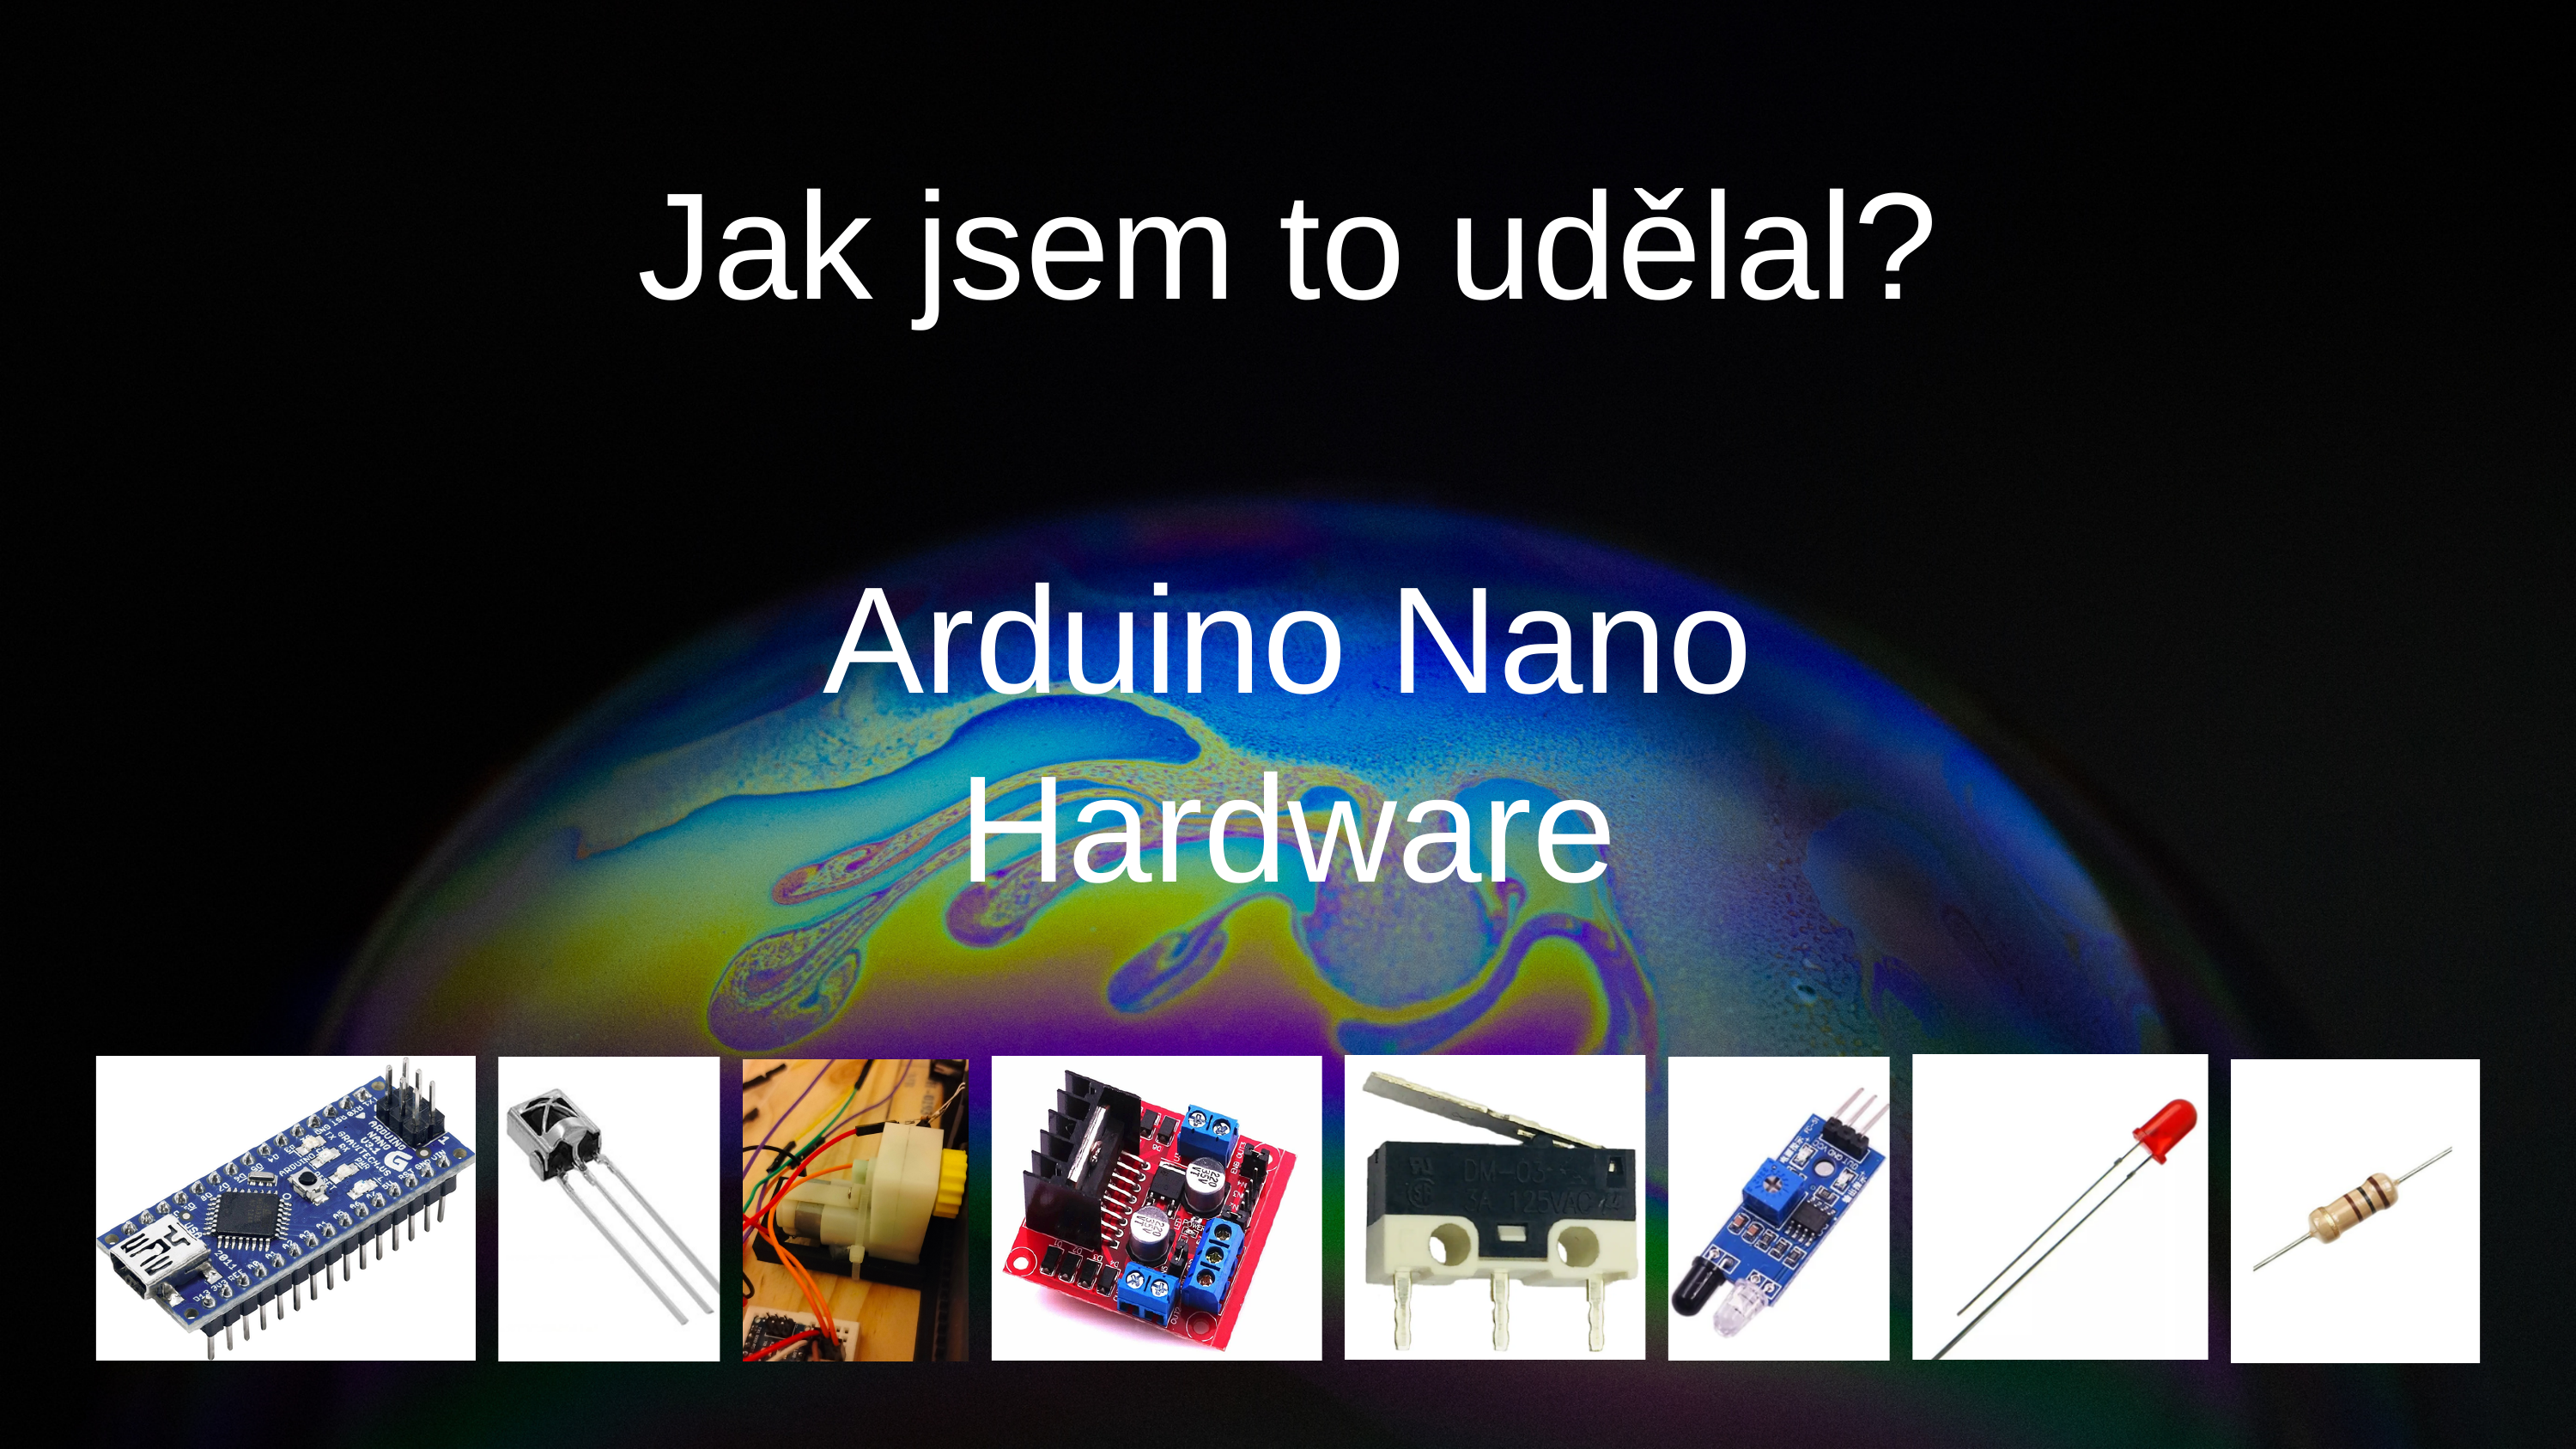

Jak jsem to udělal?
Arduino Nano
Hardware